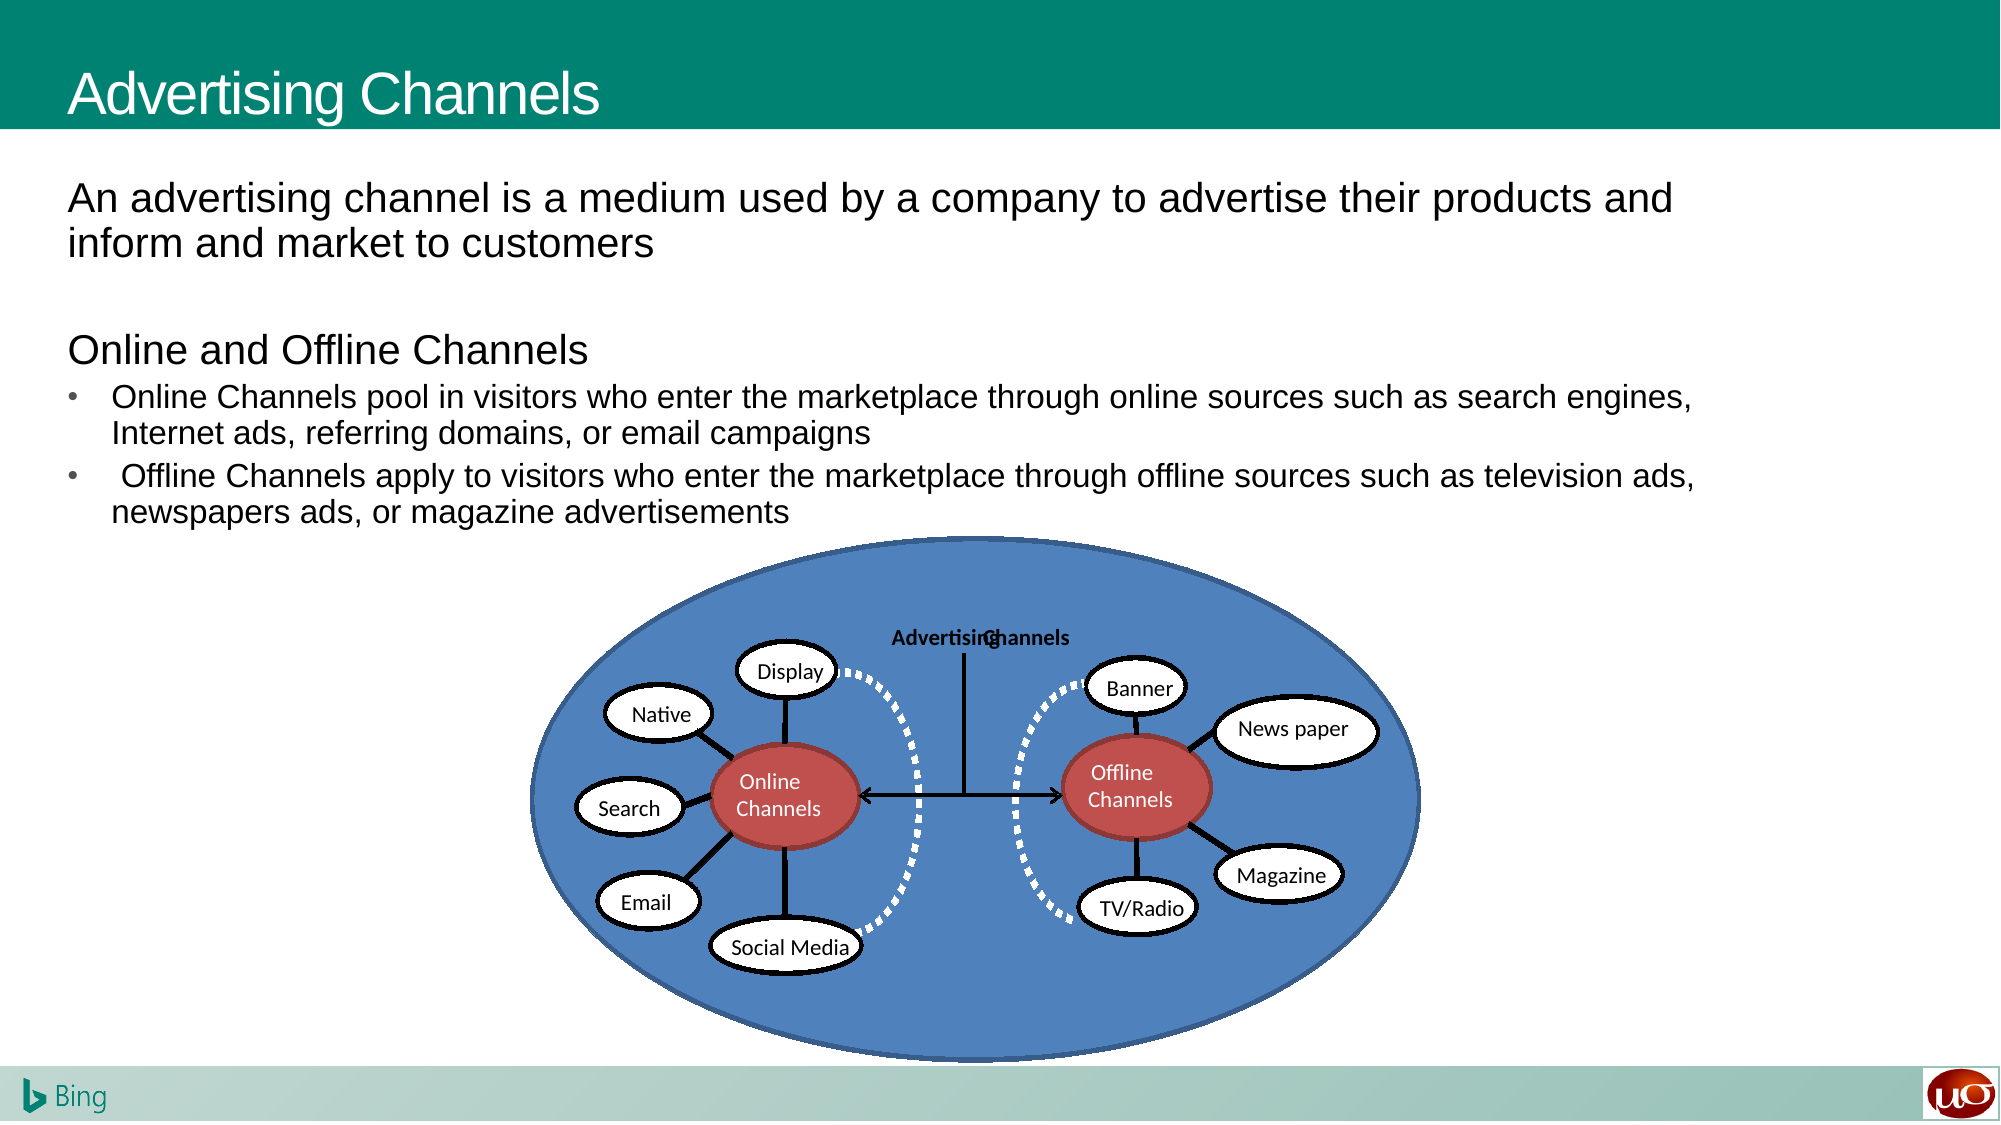

# Advertising Channels
An advertising channel is a medium used by a company to advertise their products and inform and market to customers

Online and Offline Channels
Online Channels pool in visitors who enter the marketplace through online sources such as search engines, Internet ads, referring domains, or email campaigns
 Offline Channels apply to visitors who enter the marketplace through offline sources such as television ads, newspapers ads, or magazine advertisements

Advertising
Channels

Display

Banner

Native

News paper

Offline
Online

Channels

Channels
Search

Magazine

Email
TV/Radio

Social Media